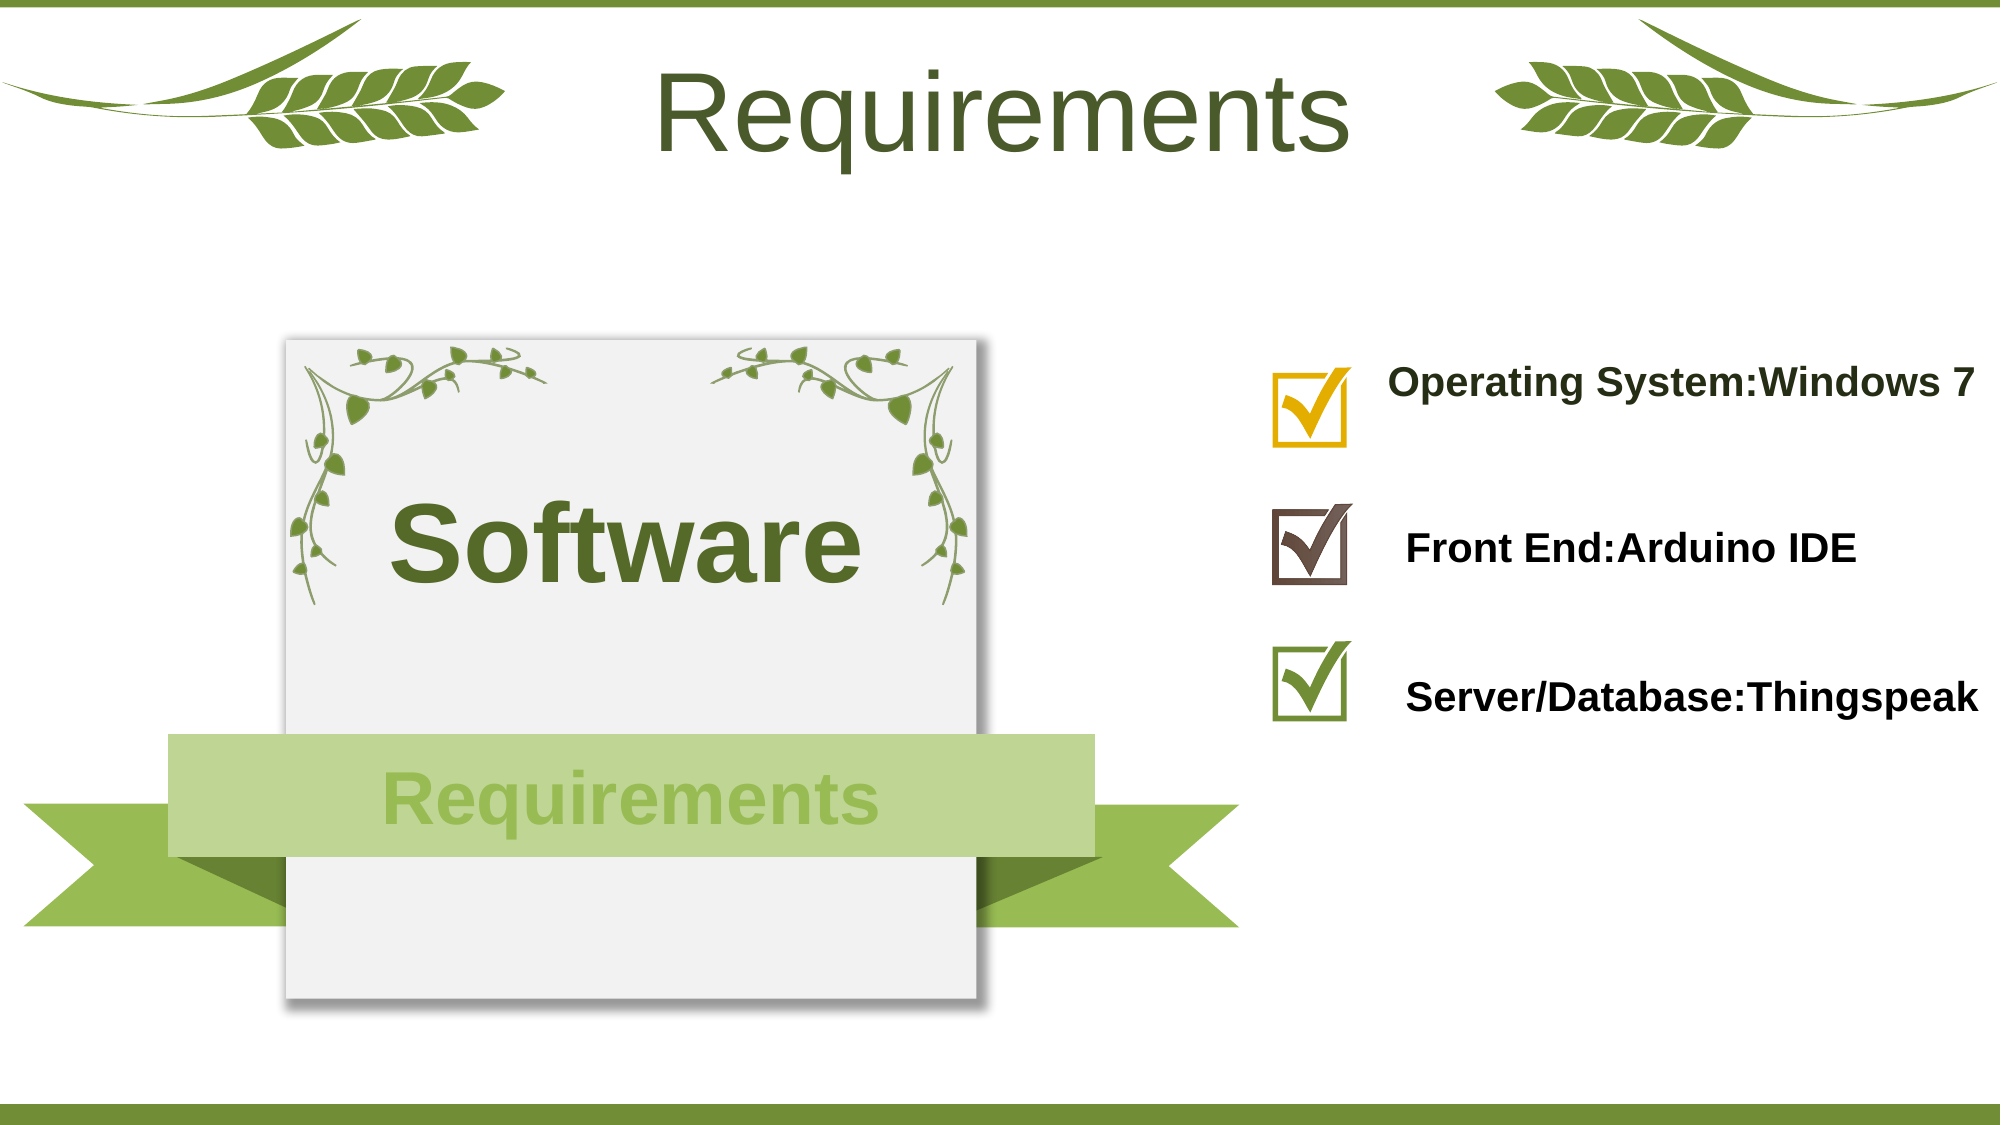

Requirements

Operating System:Windows 7

 Software

Front End:Arduino IDE

Server/Database:Thingspeak

Requirements